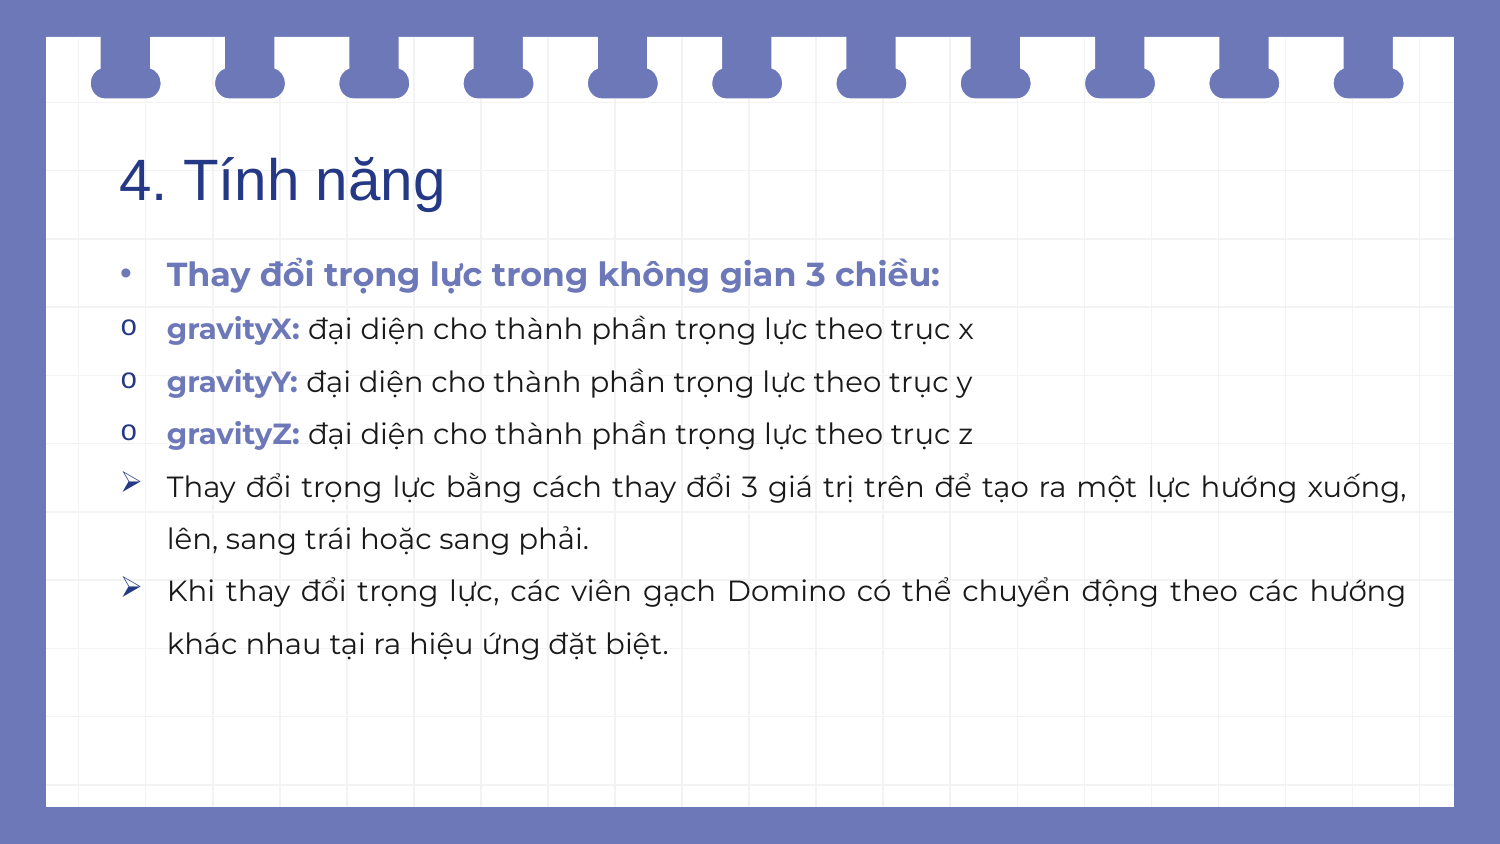

4. Tính năng

Thay đổi trọng lực trong không gian 3 chiều:
gravityX: đại diện cho thành phần trọng lực theo trục x
gravityY: đại diện cho thành phần trọng lực theo trục y
gravityZ: đại diện cho thành phần trọng lực theo trục z
Thay đổi trọng lực bằng cách thay đổi 3 giá trị trên để tạo ra một lực hướng xuống, lên, sang trái hoặc sang phải.
Khi thay đổi trọng lực, các viên gạch Domino có thể chuyển động theo các hướng khác nhau tại ra hiệu ứng đặt biệt.